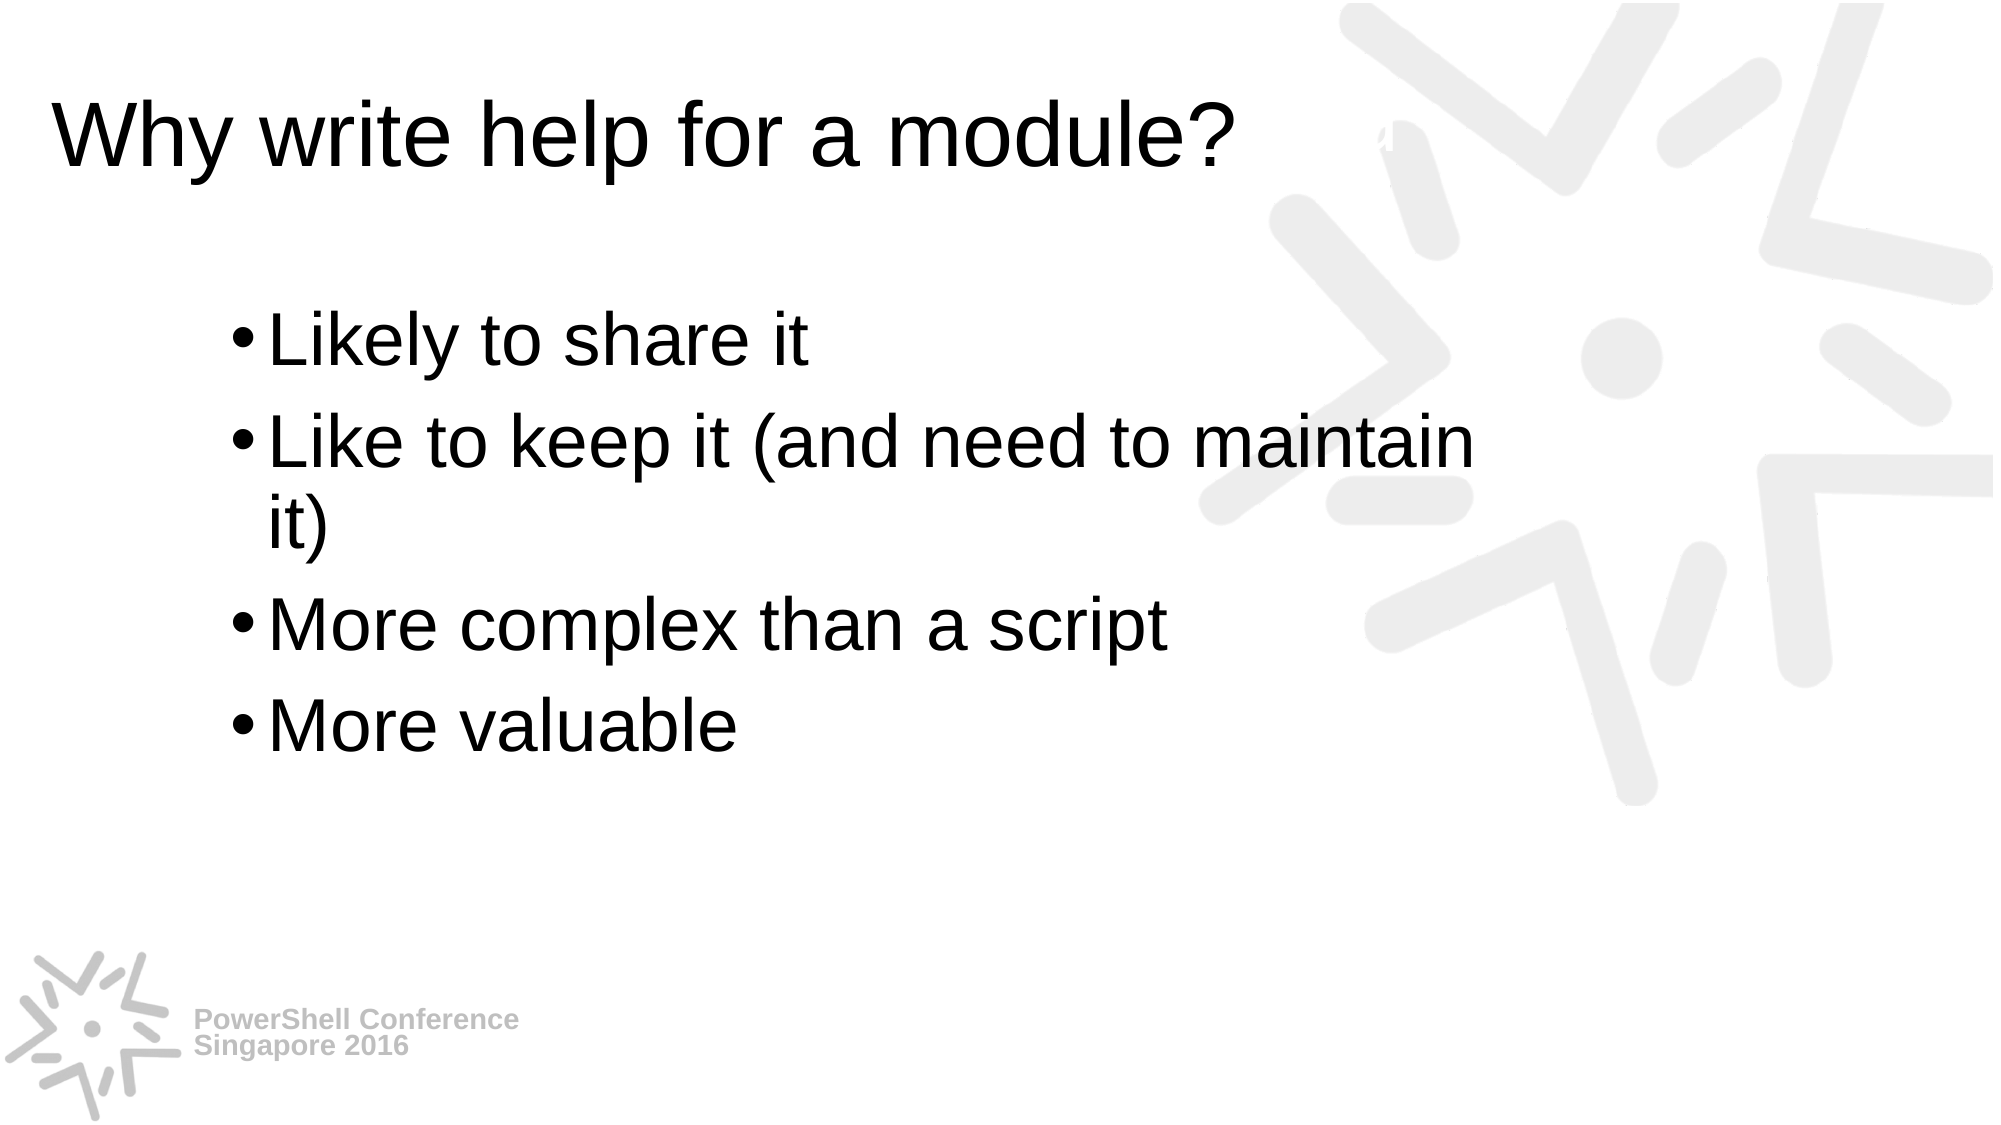

Why write help for a module?
# Why write help for a module?
Likely to share it
Like to keep it (and need to maintain it)
More complex than a script
More valuable